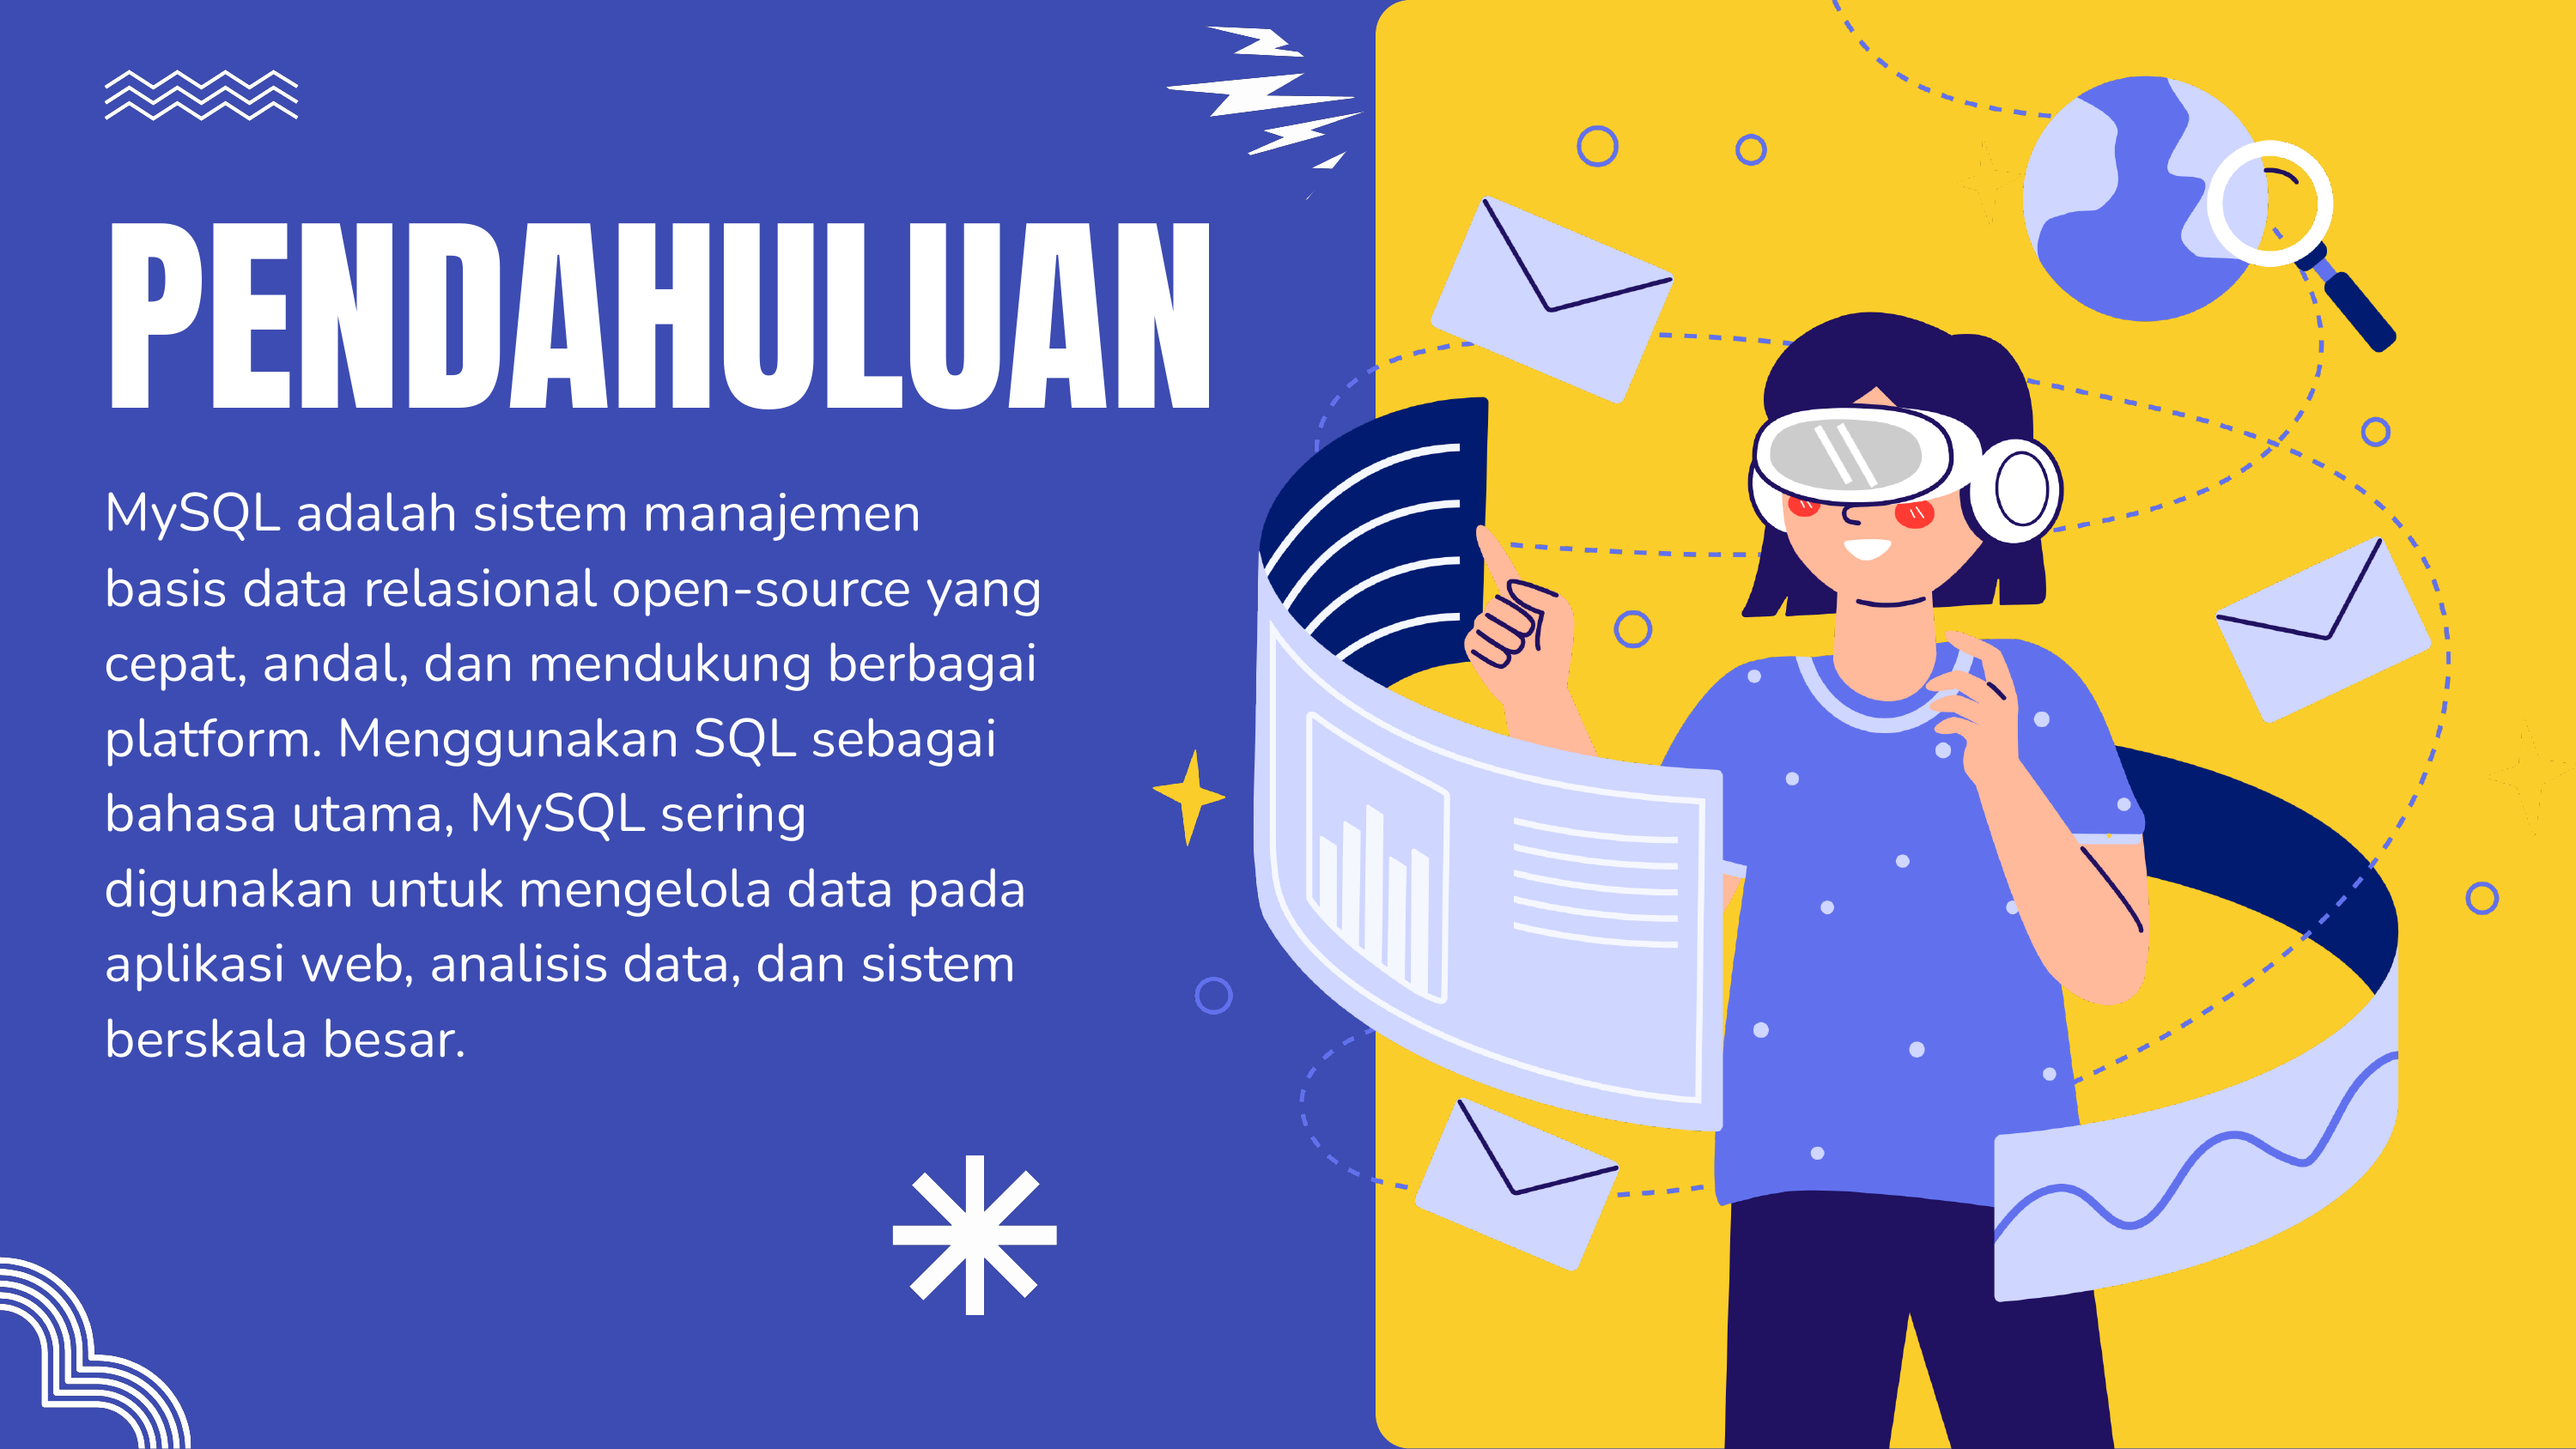

PENDAHULUAN
MySQL adalah sistem manajemen basis data relasional open-source yang cepat, andal, dan mendukung berbagai platform. Menggunakan SQL sebagai bahasa utama, MySQL sering digunakan untuk mengelola data pada aplikasi web, analisis data, dan sistem berskala besar.